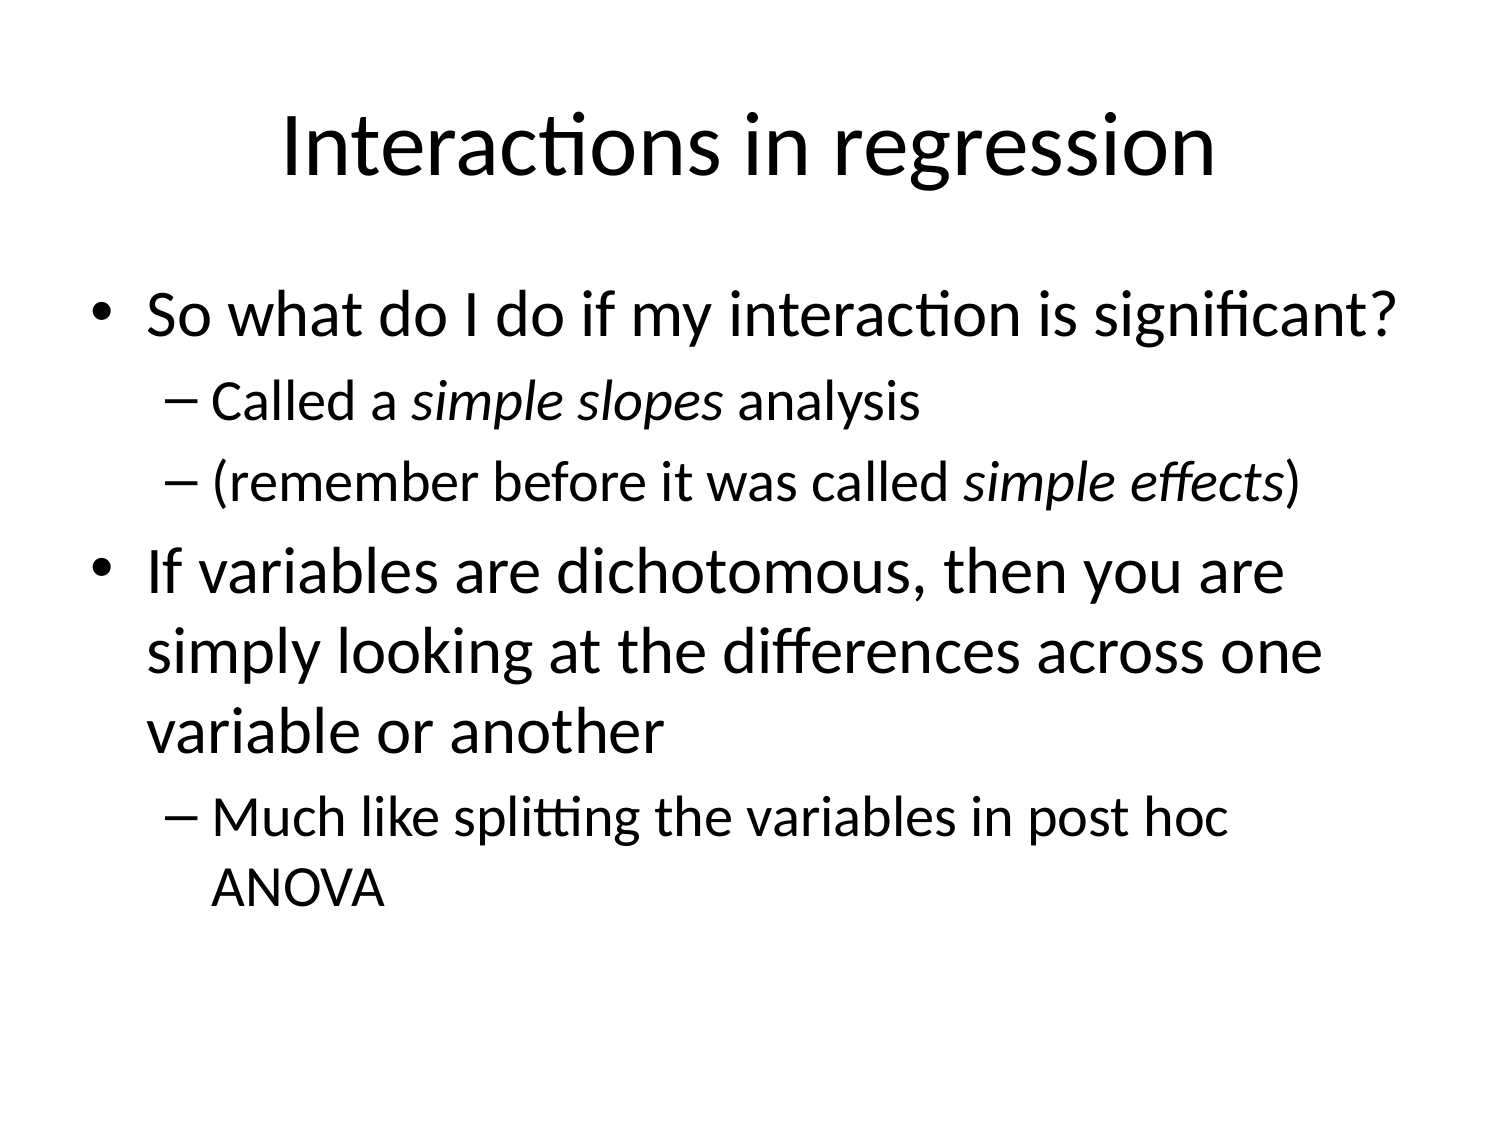

# Interactions in regression
So what do I do if my interaction is significant?
Called a simple slopes analysis
(remember before it was called simple effects)
If variables are dichotomous, then you are simply looking at the differences across one variable or another
Much like splitting the variables in post hoc ANOVA